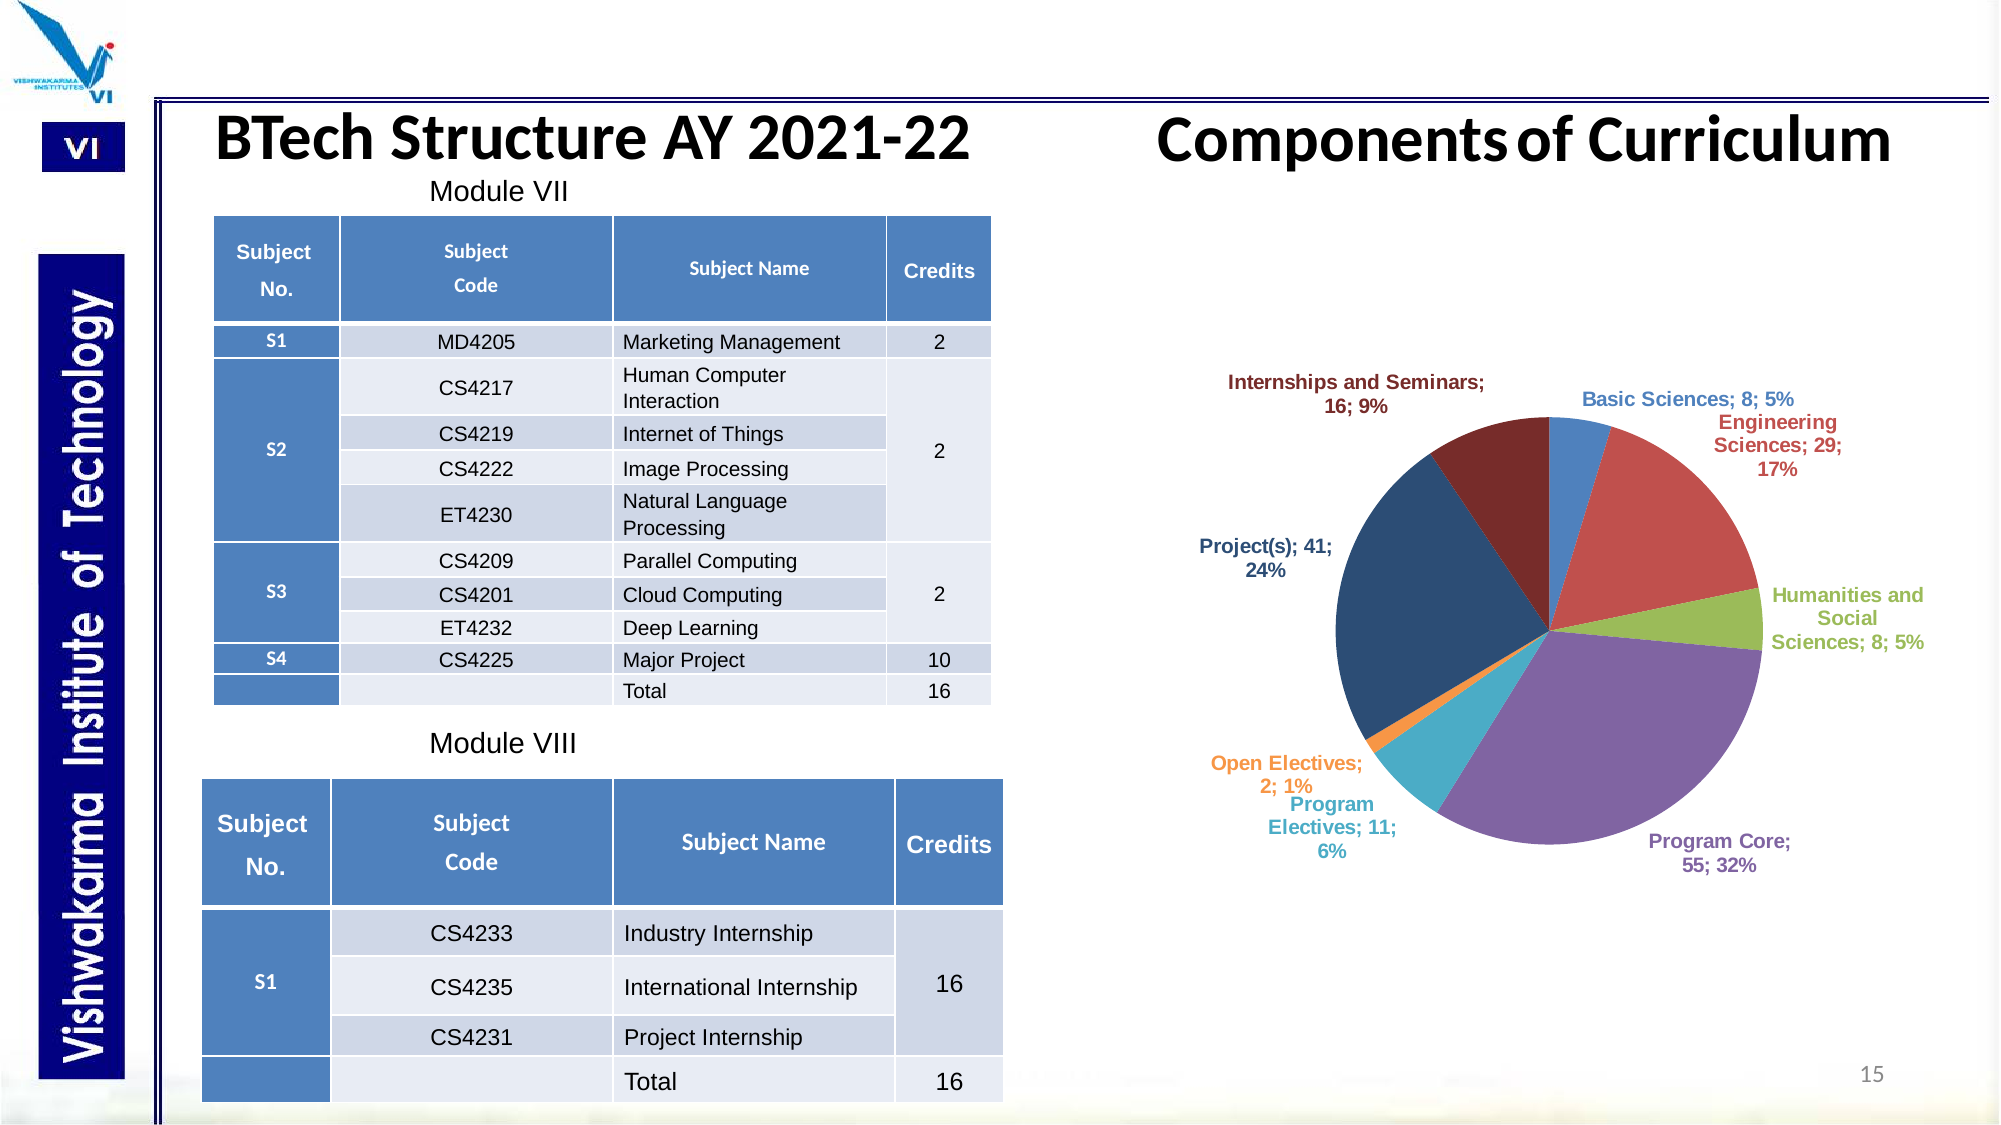

BTech Structure AY 2021-22
Components of Curriculum
Module VII

### Chart

| Category |  |
|---|---|
| Basic Sciences | 8.0 |
| Engineering Sciences | 29.0 |
| Humanities and Social Sciences | 8.0 |
| Program Core | 55.0 |
| Program Electives | 11.0 |
| Open Electives | 2.0 |
| Project(s) | 41.0 |
| Internships and Seminars | 16.0 |
| Subject No. | Subject Code | Subject Name | Credits |
| --- | --- | --- | --- |
| S1 | MD4205 | Marketing Management | 2 |
| S2 | CS4217 | Human Computer Interaction | 2 |
|  | CS4219 | Internet of Things |  |
|  | CS4222 | Image Processing |  |
|  | ET4230 | Natural Language Processing |  |
| S3 | CS4209 | Parallel Computing | 2 |
|  | CS4201 | Cloud Computing |  |
|  | ET4232 | Deep Learning |  |
| S4 | CS4225 | Major Project | 10 |
|  |  | Total | 16 |

Module VIII
| Subject No. | Subject Code | Subject Name | Credits |
| --- | --- | --- | --- |
| S1 | CS4233 | Industry Internship | 16 |
|  | CS4235 | International Internship |  |
|  | CS4231 | Project Internship |  |
|  |  | Total | 16 |
15